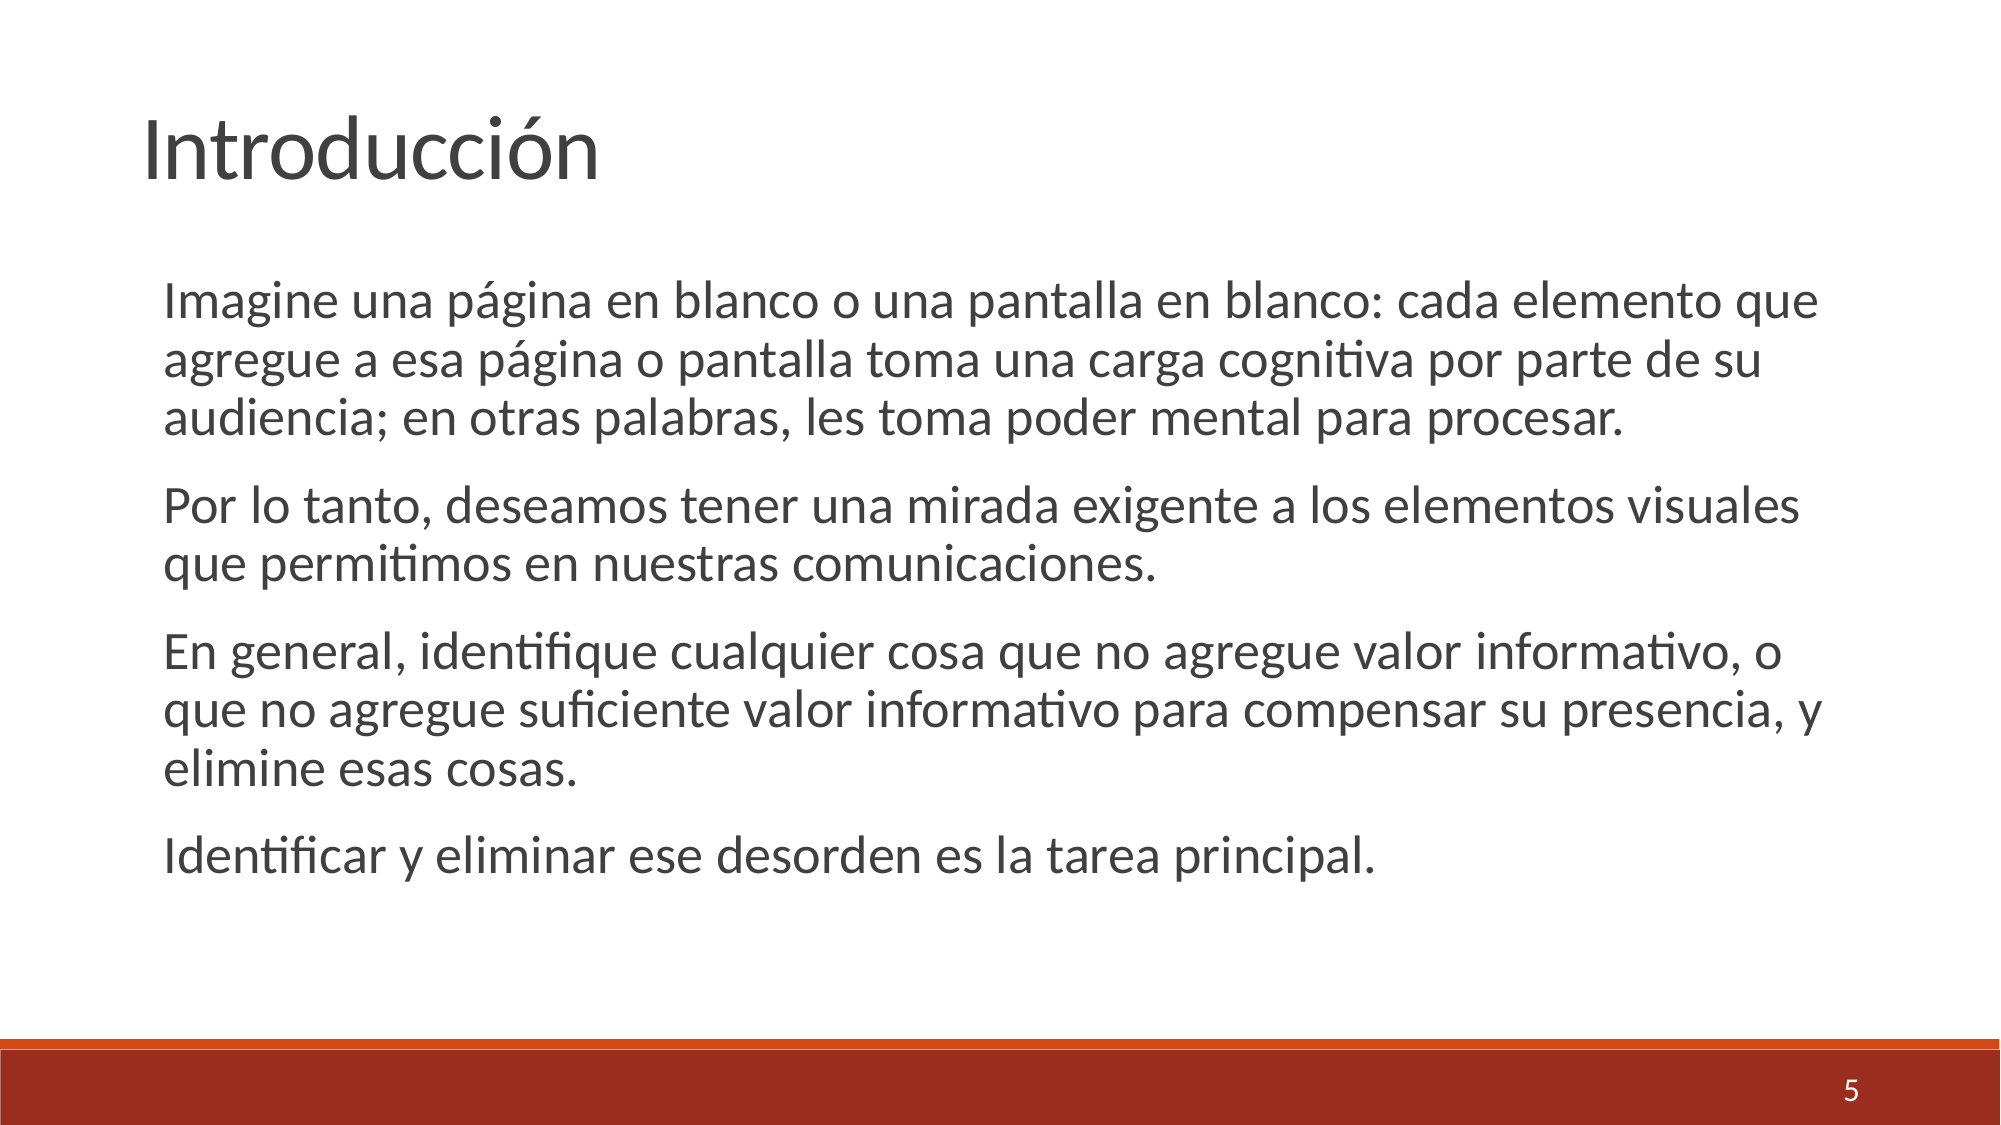

Introducción
Imagine una página en blanco o una pantalla en blanco: cada elemento que agregue a esa página o pantalla toma una carga cognitiva por parte de su audiencia; en otras palabras, les toma poder mental para procesar.
Por lo tanto, deseamos tener una mirada exigente a los elementos visuales que permitimos en nuestras comunicaciones.
En general, identifique cualquier cosa que no agregue valor informativo, o que no agregue suficiente valor informativo para compensar su presencia, y elimine esas cosas.
Identificar y eliminar ese desorden es la tarea principal.
5